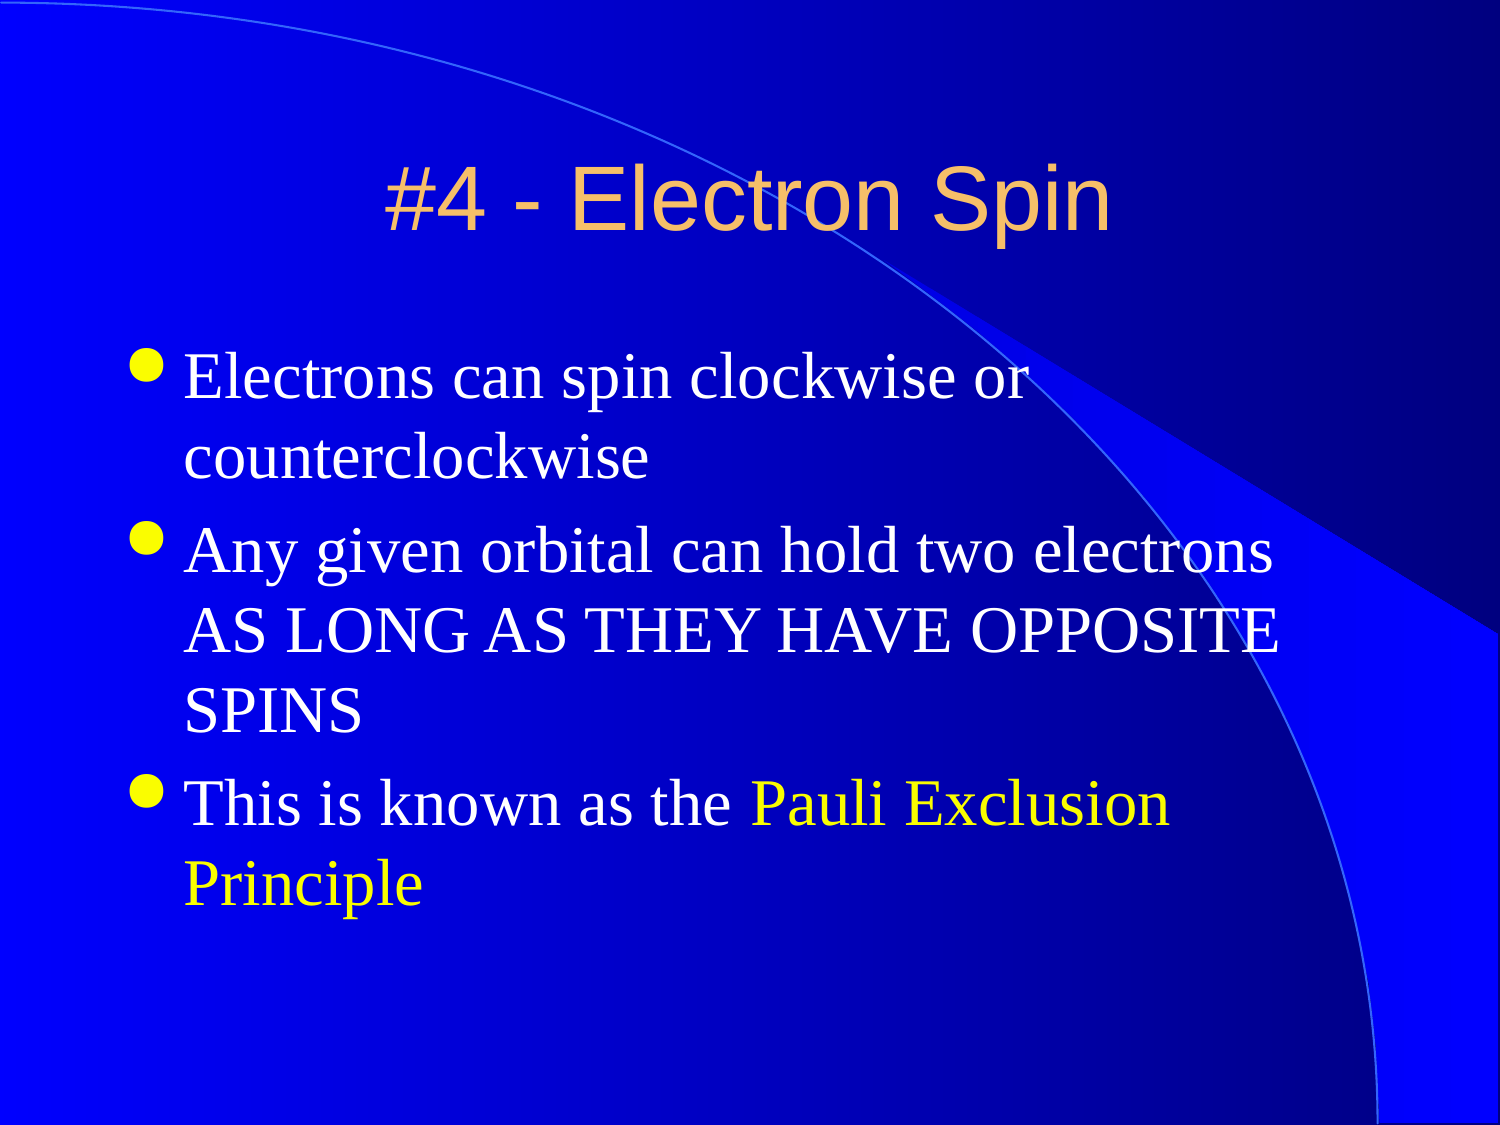

#4 - Electron Spin
Electrons can spin clockwise or counterclockwise
Any given orbital can hold two electrons AS LONG AS THEY HAVE OPPOSITE SPINS
This is known as the Pauli Exclusion Principle